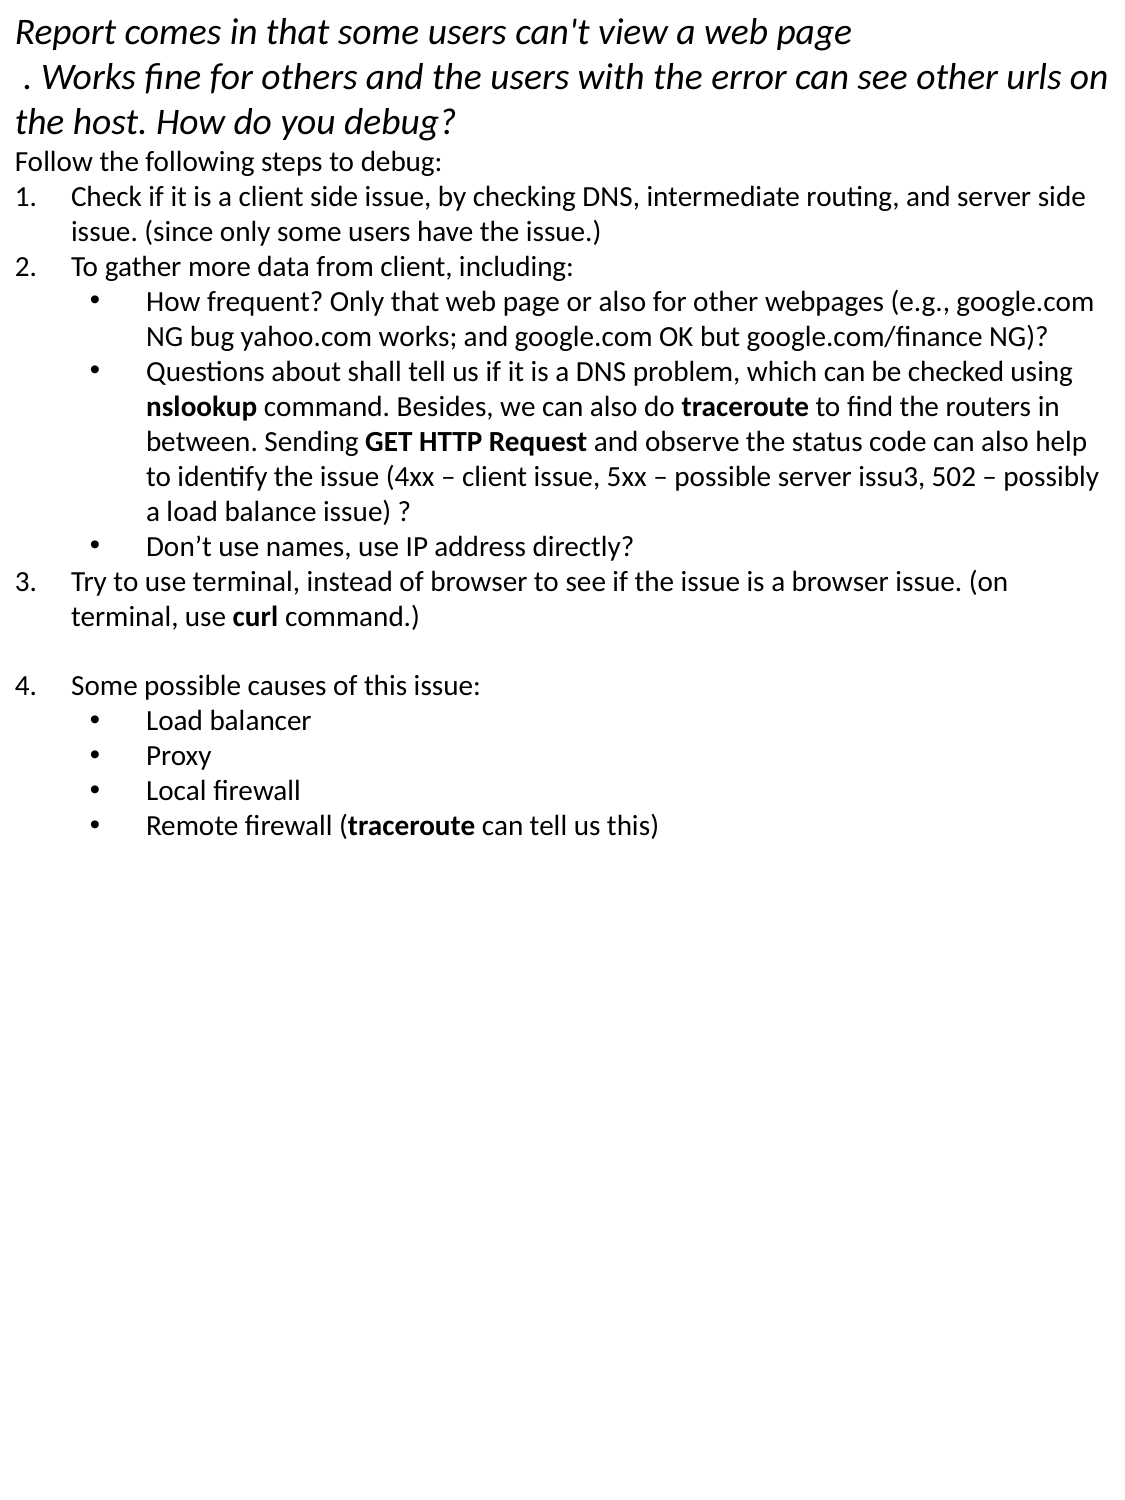

Report comes in that some users can't view a web page
 . Works fine for others and the users with the error can see other urls on the host. How do you debug?
Follow the following steps to debug:
Check if it is a client side issue, by checking DNS, intermediate routing, and server side issue. (since only some users have the issue.)
To gather more data from client, including:
How frequent? Only that web page or also for other webpages (e.g., google.com NG bug yahoo.com works; and google.com OK but google.com/finance NG)?
Questions about shall tell us if it is a DNS problem, which can be checked using nslookup command. Besides, we can also do traceroute to find the routers in between. Sending GET HTTP Request and observe the status code can also help to identify the issue (4xx – client issue, 5xx – possible server issu3, 502 – possibly a load balance issue) ?
Don’t use names, use IP address directly?
Try to use terminal, instead of browser to see if the issue is a browser issue. (on terminal, use curl command.)

Some possible causes of this issue:
Load balancer
Proxy
Local firewall
Remote firewall (traceroute can tell us this)